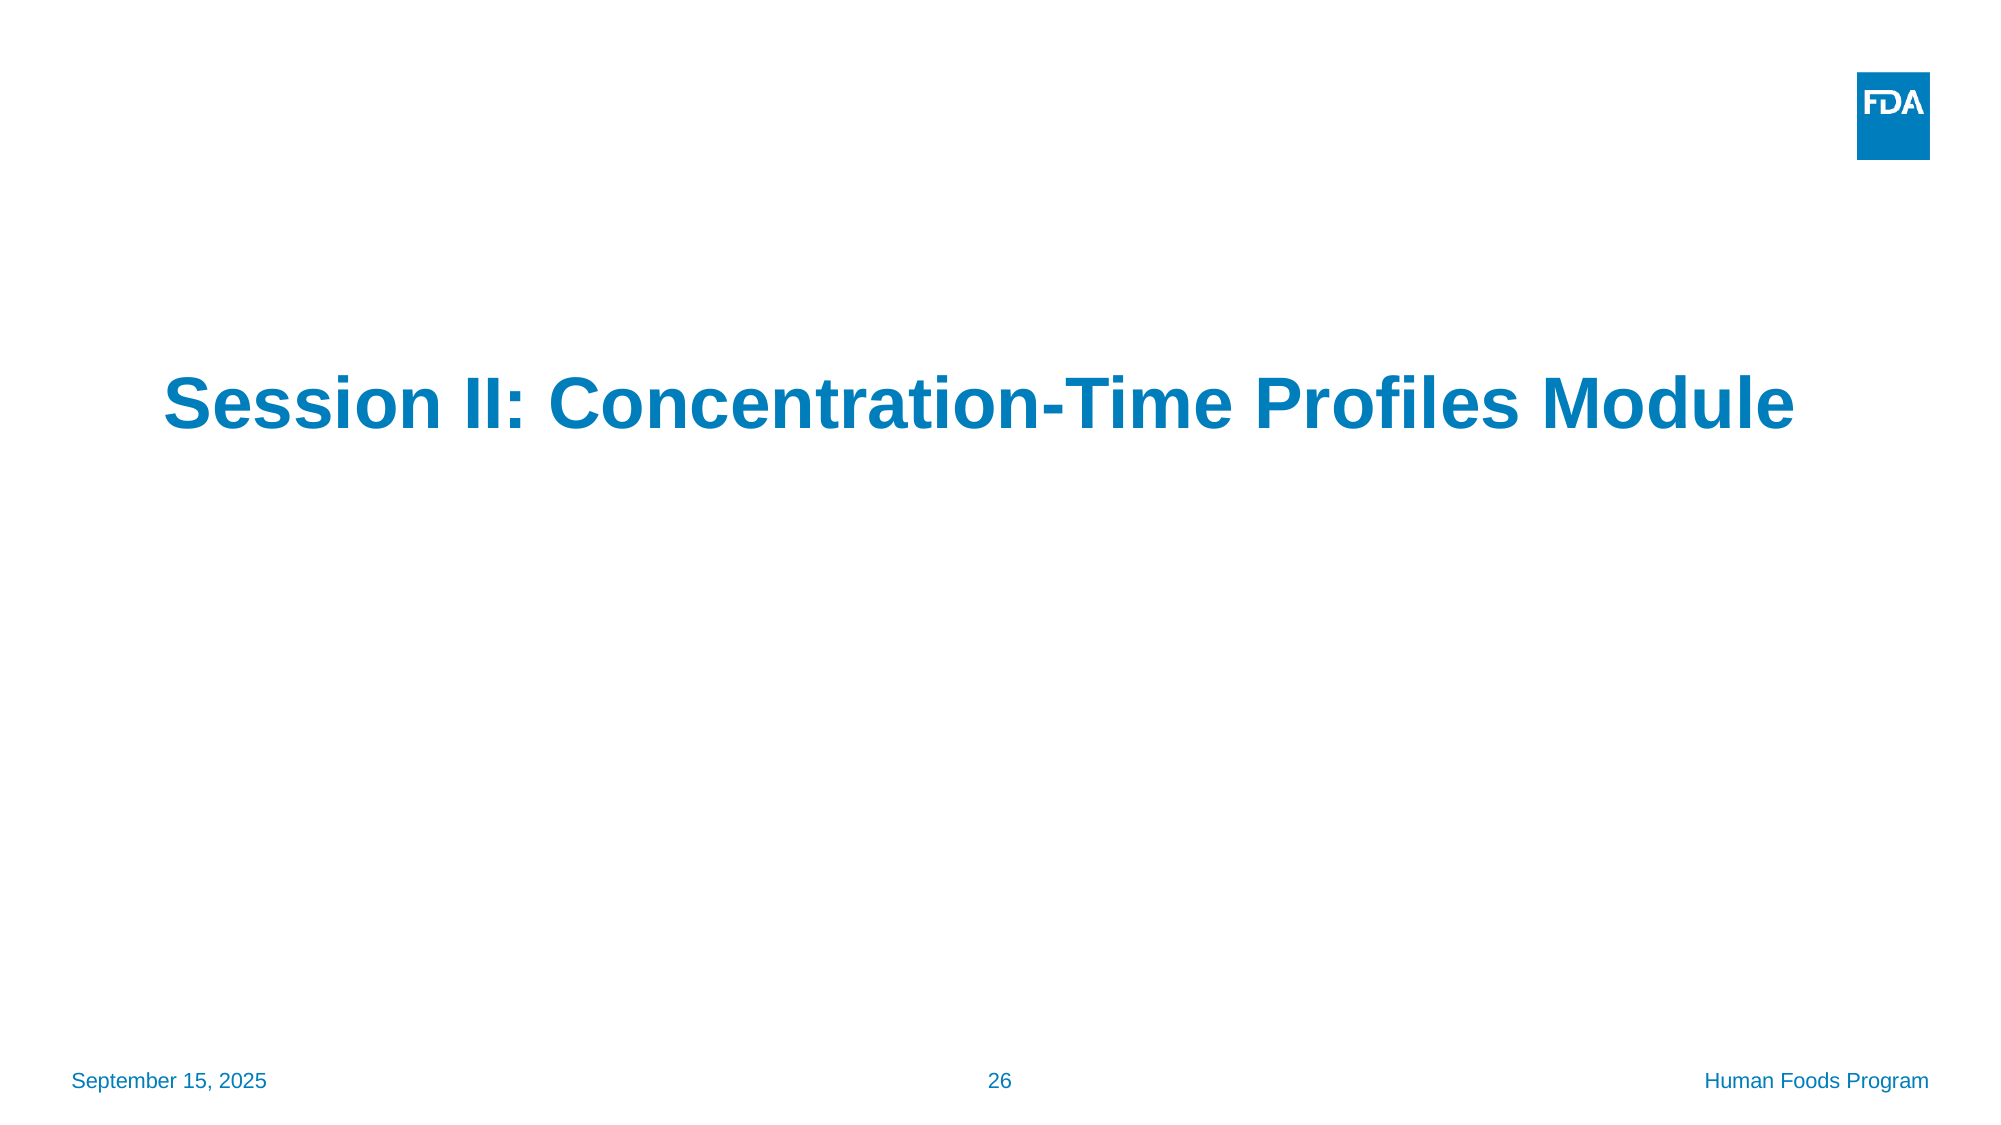

# Session II: Concentration-Time Profiles Module
September 15, 2025
26
Human Foods Program